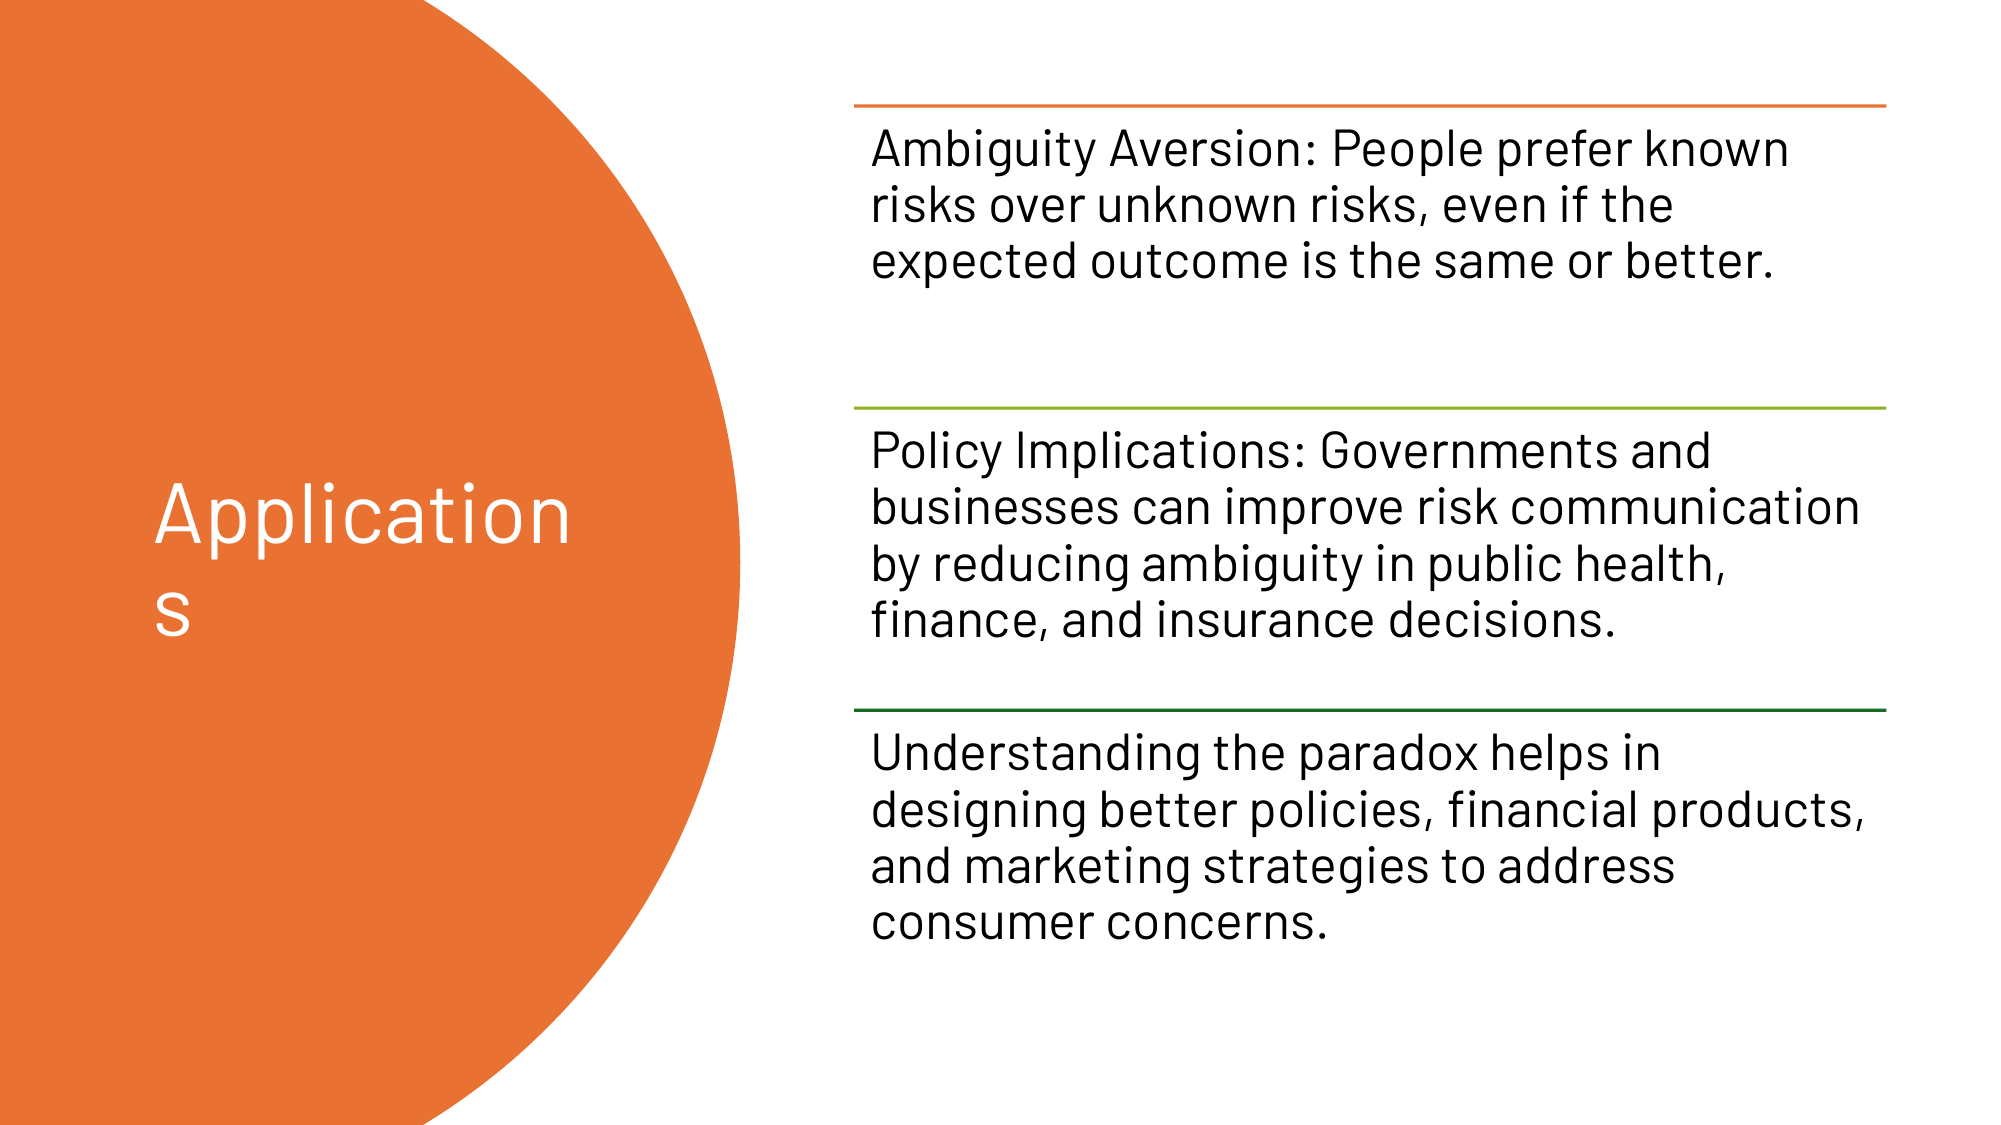

Ambiguity Aversion: People prefer known risks over unknown risks, even if the expected outcome is the same or better.
Policy Implications: Governments and businesses can improve risk communication by reducing ambiguity in public health, finance, and insurance decisions.
Understanding the paradox helps in designing better policies, financial products, and marketing strategies to address consumer concerns.
# Applications